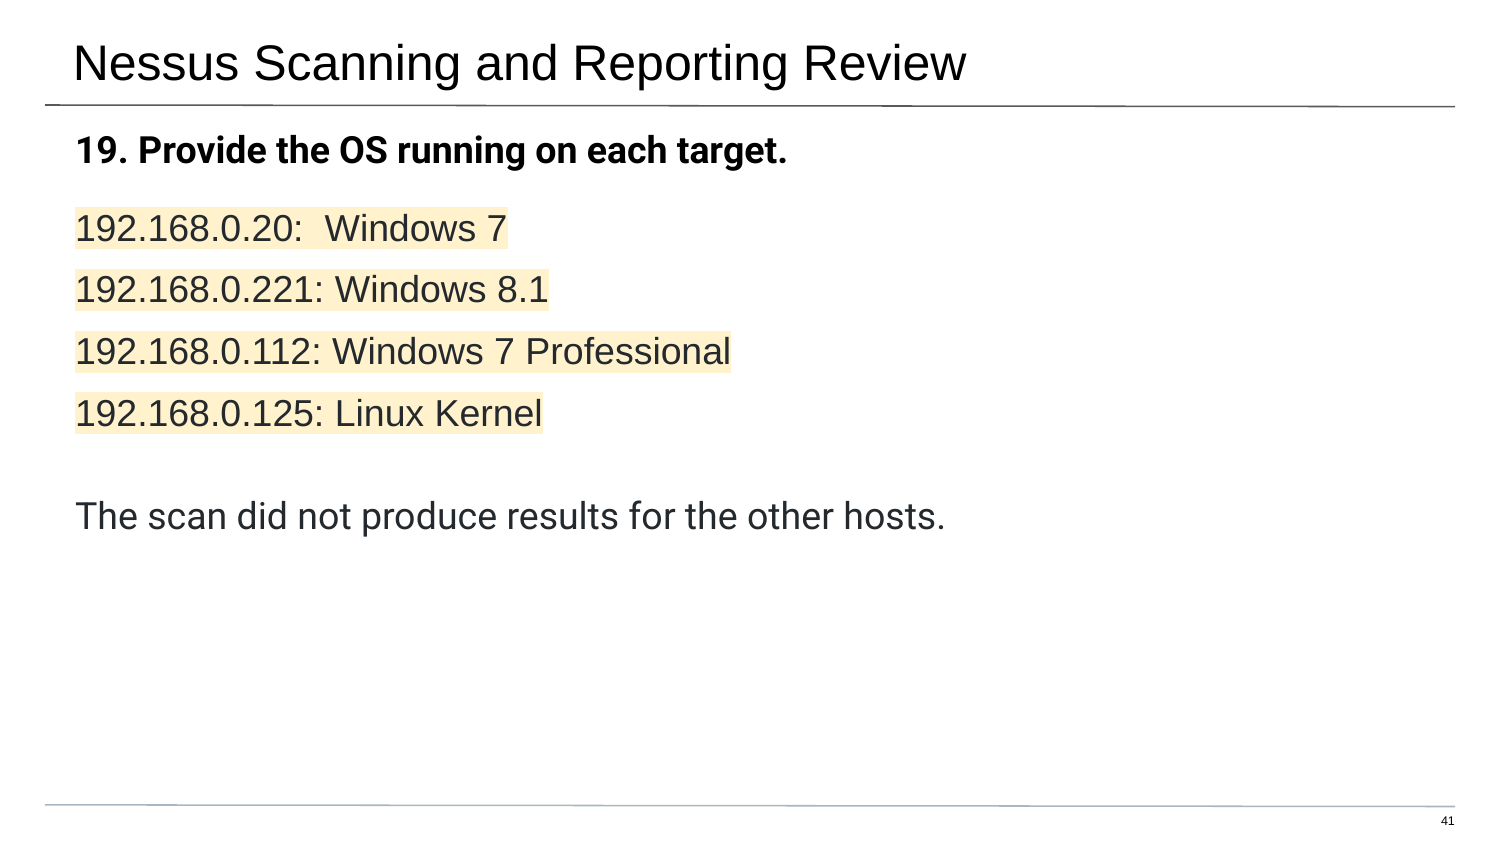

# Nessus Scanning and Reporting Review
19. Provide the OS running on each target.

192.168.0.20:  Windows 7
192.168.0.221: Windows 8.1
192.168.0.112: Windows 7 Professional
192.168.0.125: Linux Kernel

The scan did not produce results for the other hosts.

41